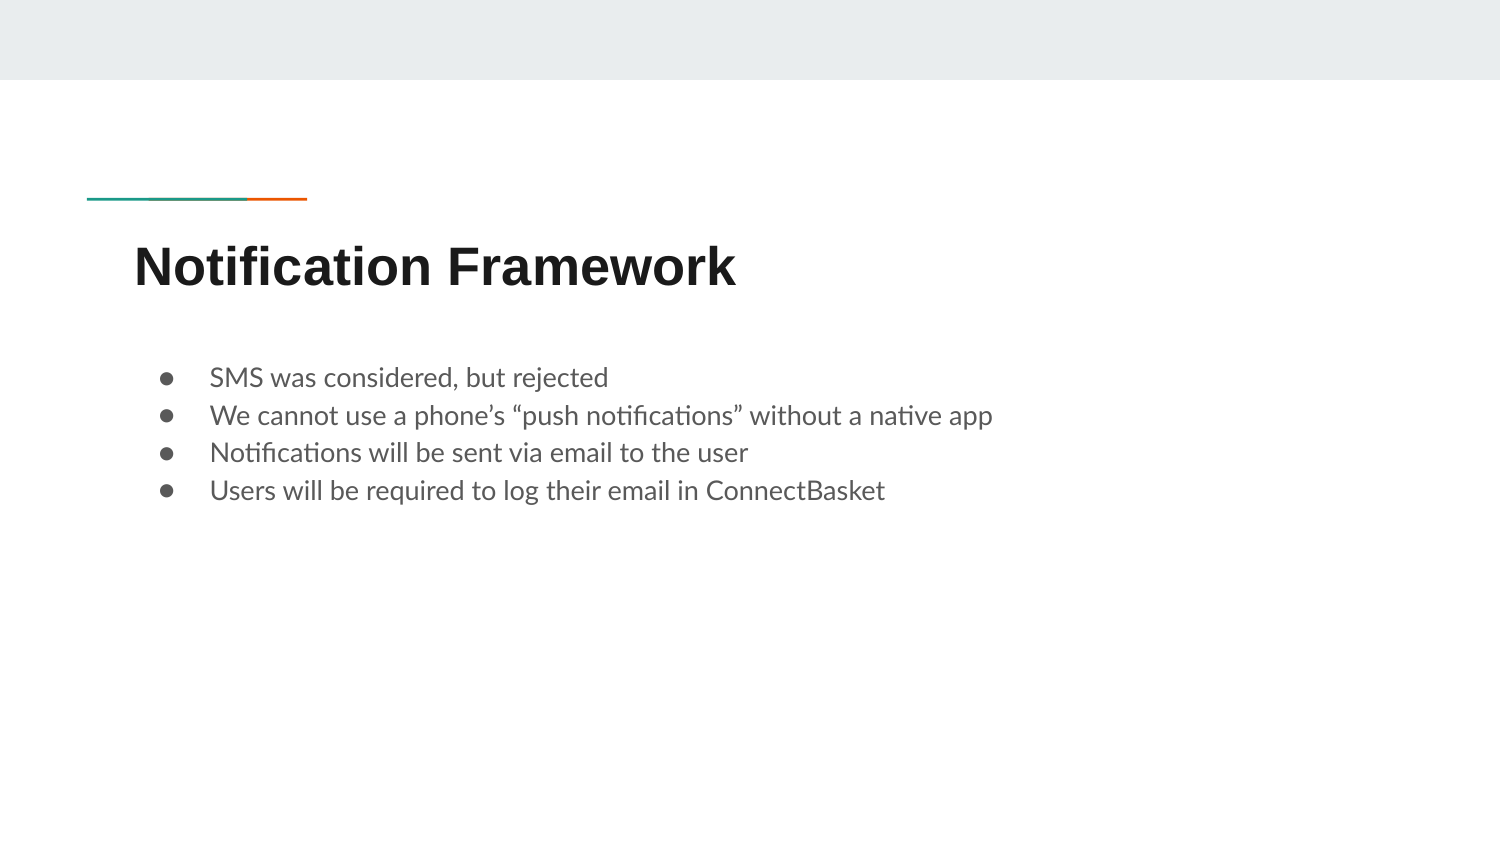

# Notification Framework
SMS was considered, but rejected
We cannot use a phone’s “push notifications” without a native app
Notifications will be sent via email to the user
Users will be required to log their email in ConnectBasket